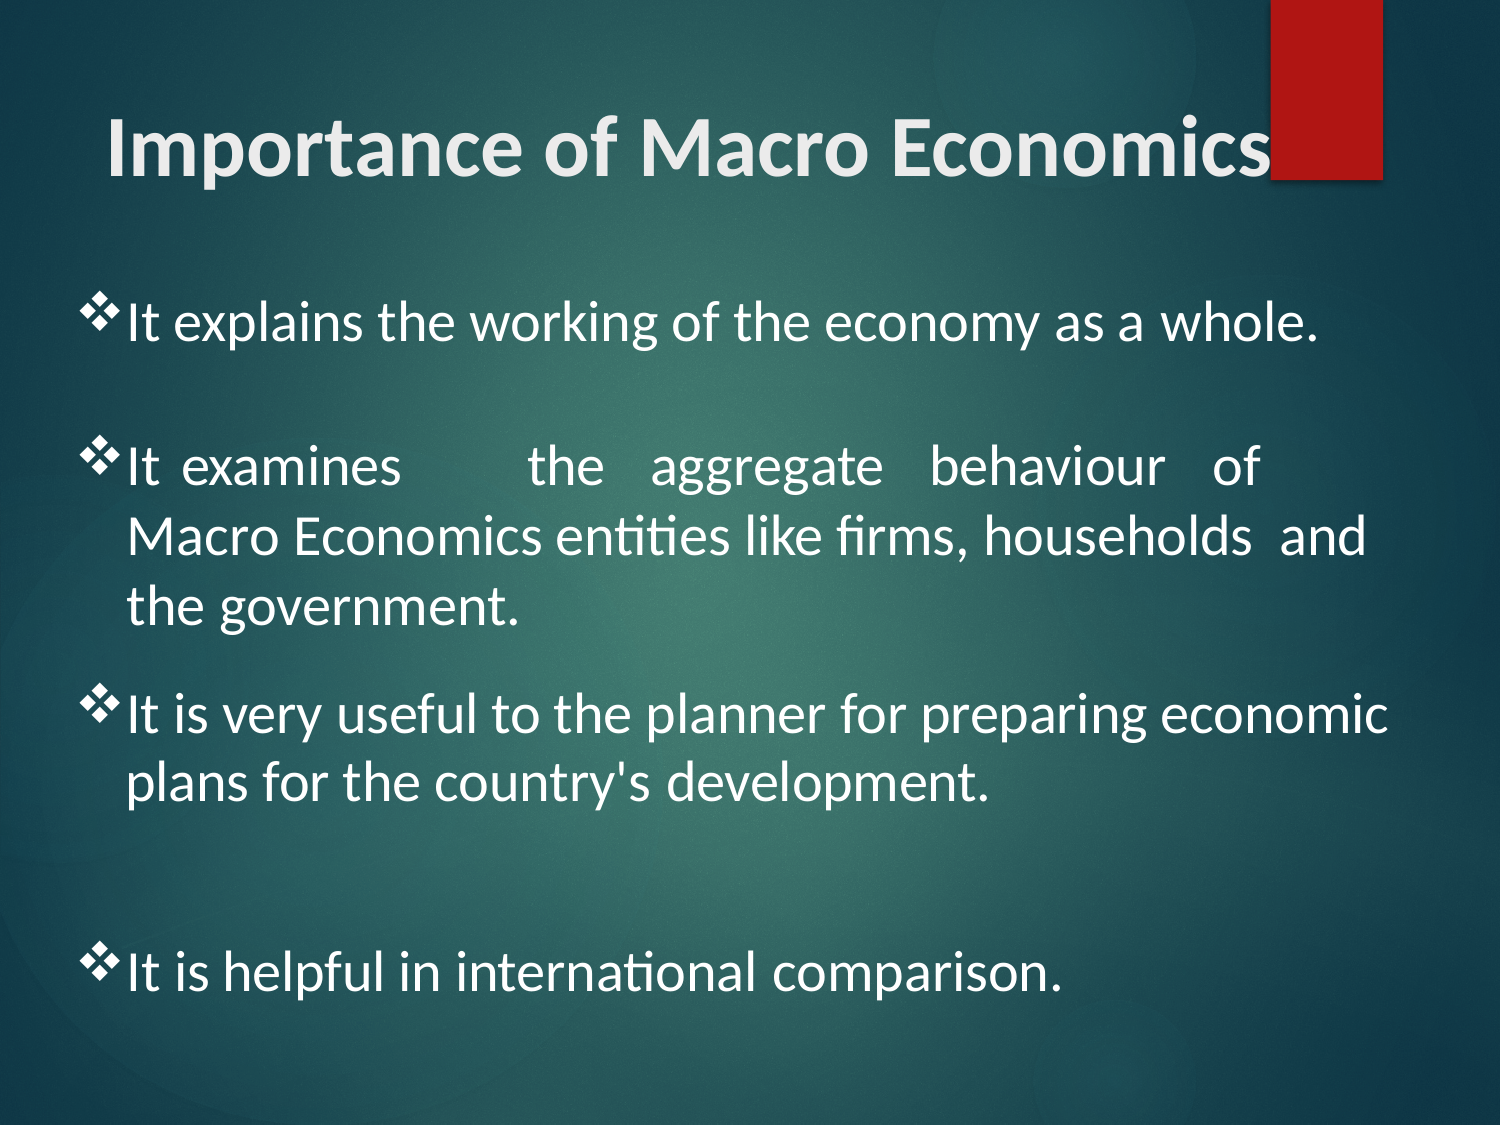

# Importance of Macro Economics
It explains the working of the economy as a whole.
It	examines	the	aggregate	behaviour	of	Macro Economics entities like firms, households  and the government.
It is very useful to the planner for preparing economic  plans for the country's development.

It is helpful in international comparison.